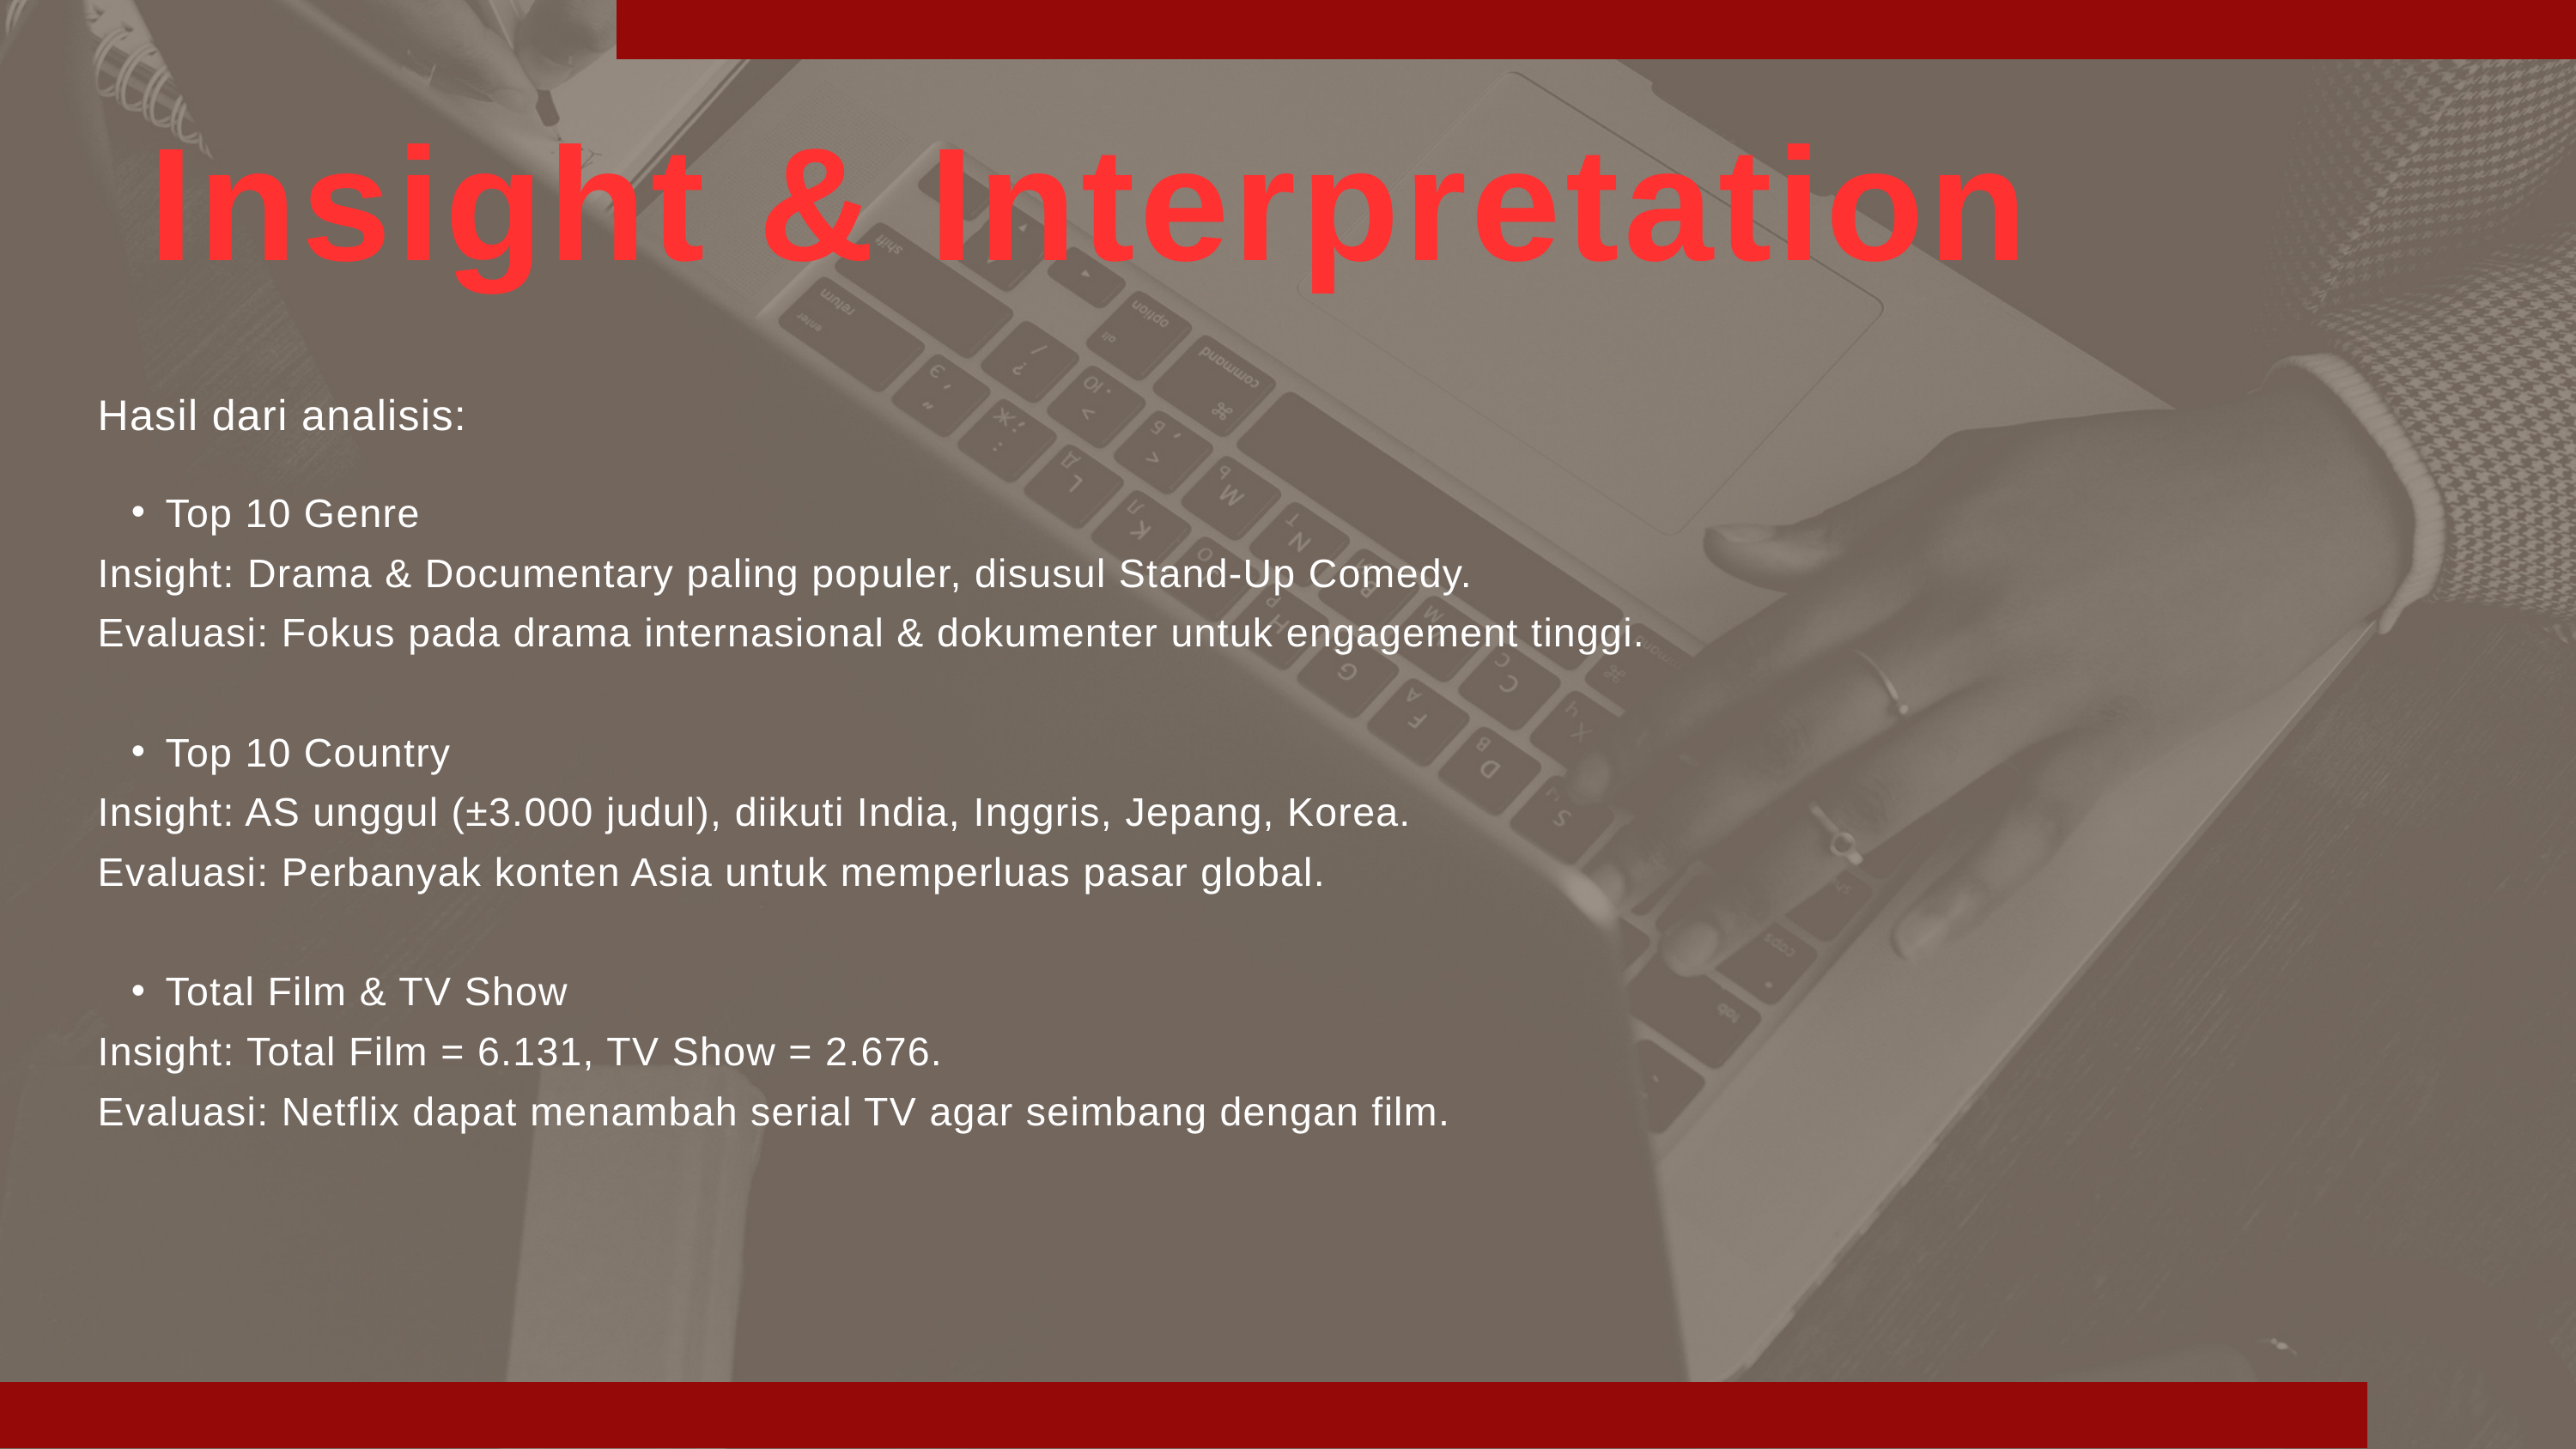

Insight & Interpretation
Hasil dari analisis:
Top 10 Genre
Insight: Drama & Documentary paling populer, disusul Stand-Up Comedy.
Evaluasi: Fokus pada drama internasional & dokumenter untuk engagement tinggi.

Top 10 Country
Insight: AS unggul (±3.000 judul), diikuti India, Inggris, Jepang, Korea.
Evaluasi: Perbanyak konten Asia untuk memperluas pasar global.

Total Film & TV Show
Insight: Total Film = 6.131, TV Show = 2.676.
Evaluasi: Netflix dapat menambah serial TV agar seimbang dengan film.